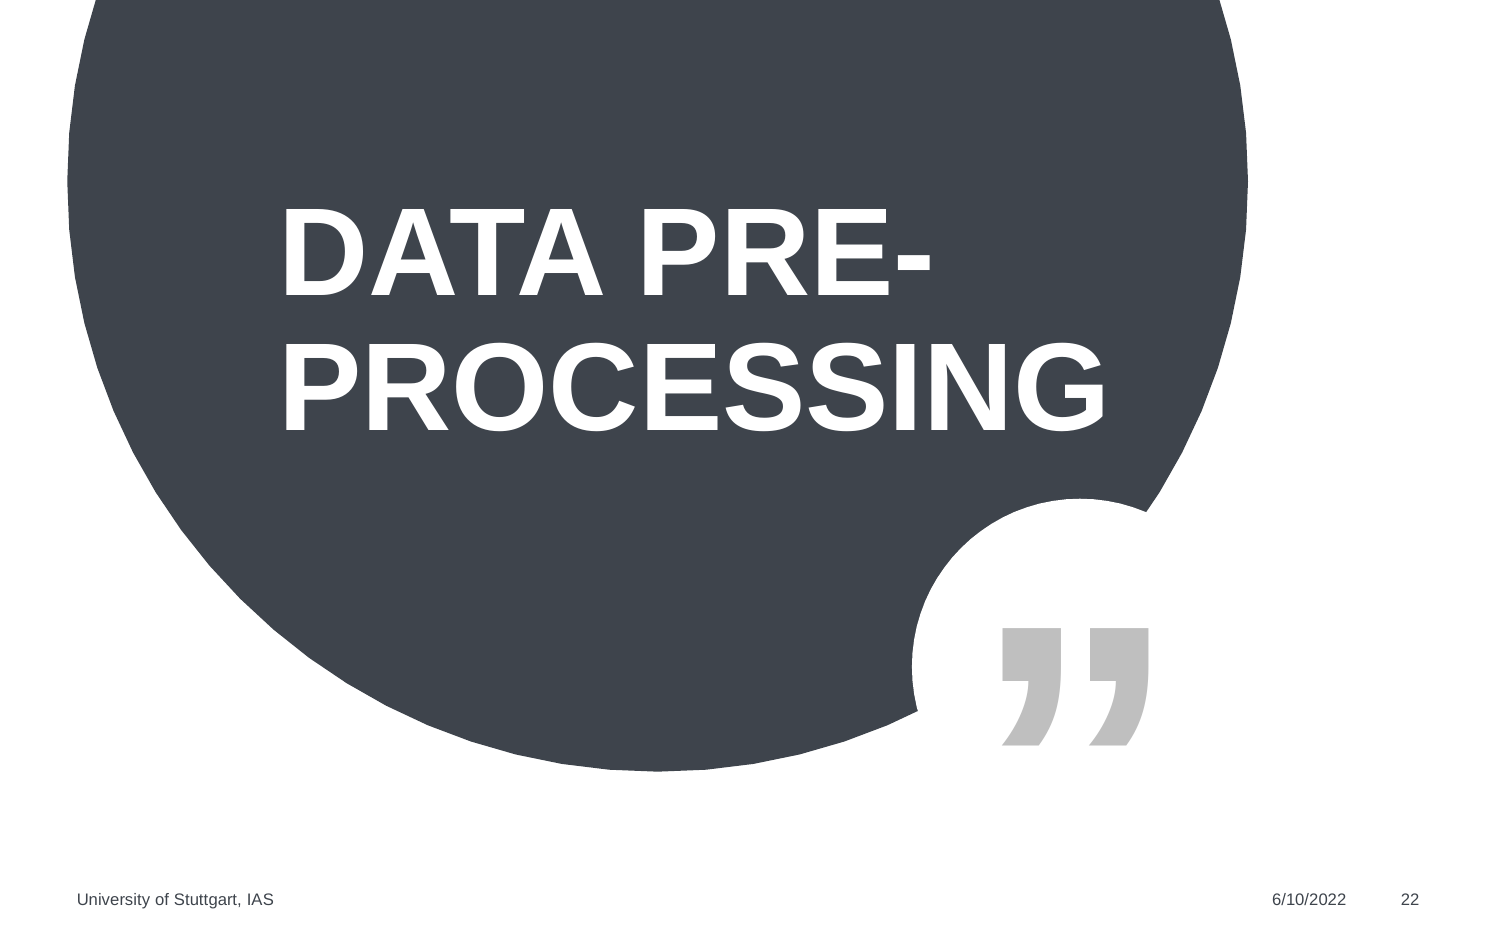

DATA PRE-PROCESSING
University of Stuttgart, IAS
6/10/2022
22